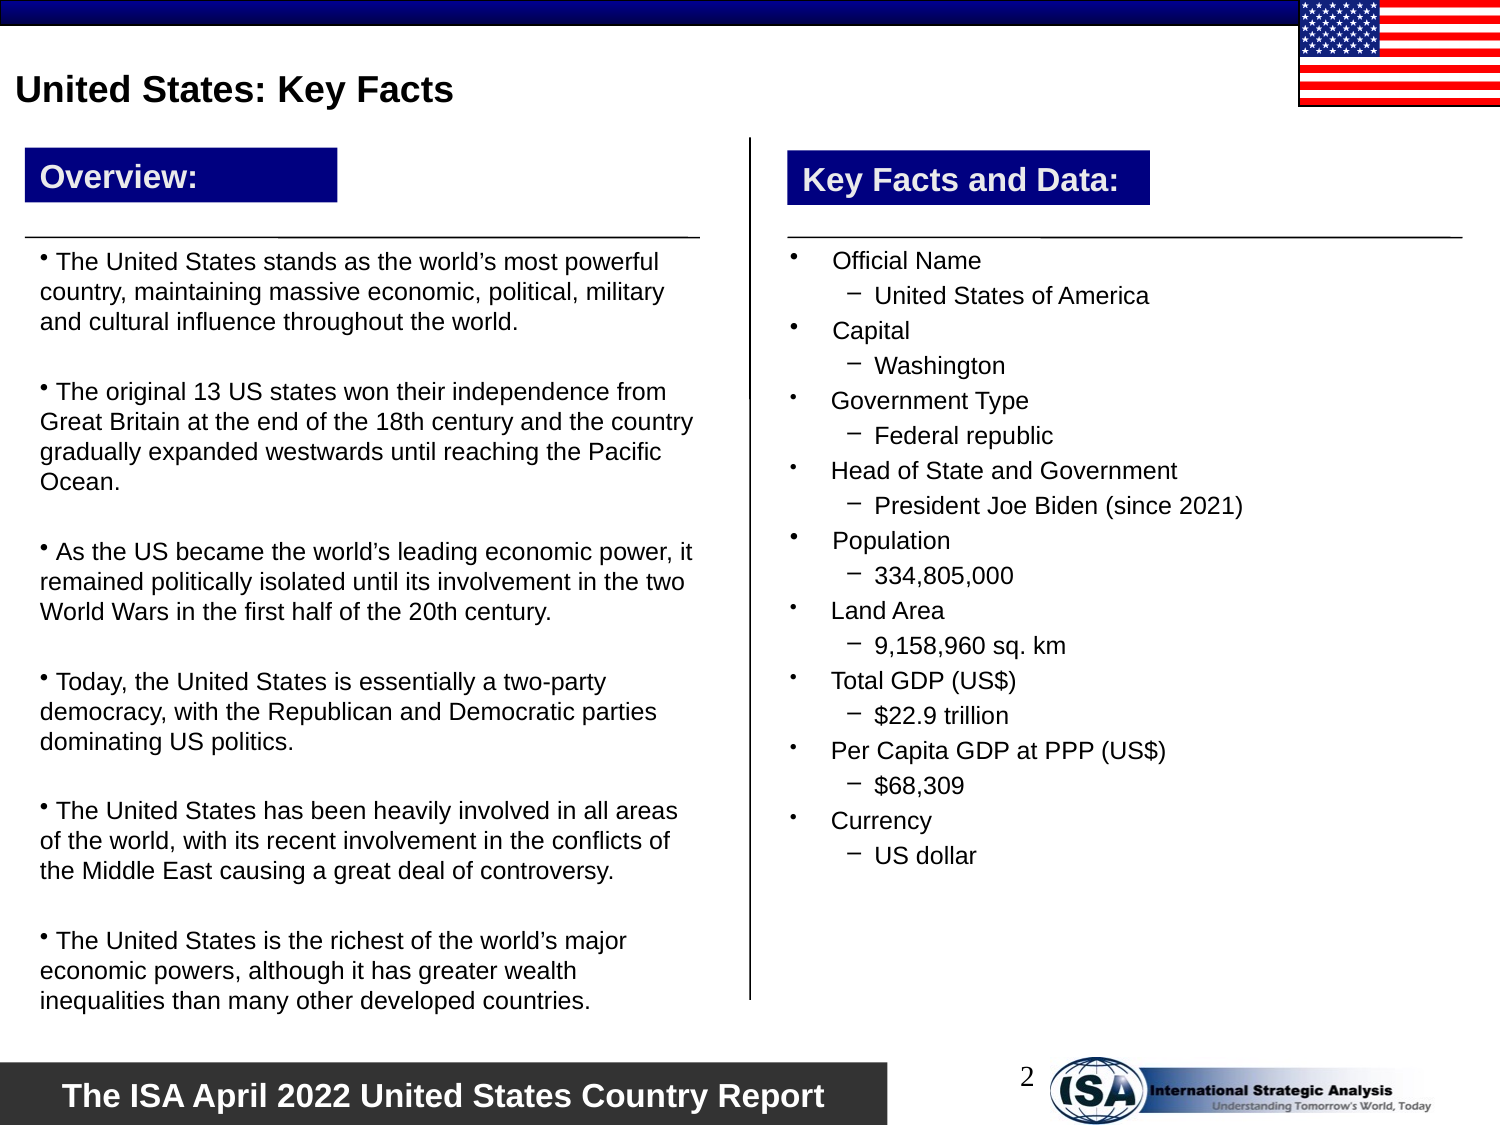

# United States: Key Facts

Overview:
Key Facts and Data:

 Official Name
United States of America
 Capital
Washington
 Government Type
Federal republic
 Head of State and Government
President Joe Biden (since 2021)
 Population
334,805,000
 Land Area
9,158,960 sq. km
 Total GDP (US$)
$22.9 trillion
 Per Capita GDP at PPP (US$)
$68,309
 Currency
US dollar

 The United States stands as the world’s most powerful country, maintaining massive economic, political, military and cultural influence throughout the world.

 The original 13 US states won their independence from Great Britain at the end of the 18th century and the country gradually expanded westwards until reaching the Pacific Ocean.

 As the US became the world’s leading economic power, it remained politically isolated until its involvement in the two World Wars in the first half of the 20th century.

 Today, the United States is essentially a two-party democracy, with the Republican and Democratic parties dominating US politics.

 The United States has been heavily involved in all areas of the world, with its recent involvement in the conflicts of the Middle East causing a great deal of controversy.

 The United States is the richest of the world’s major economic powers, although it has greater wealth inequalities than many other developed countries.

2